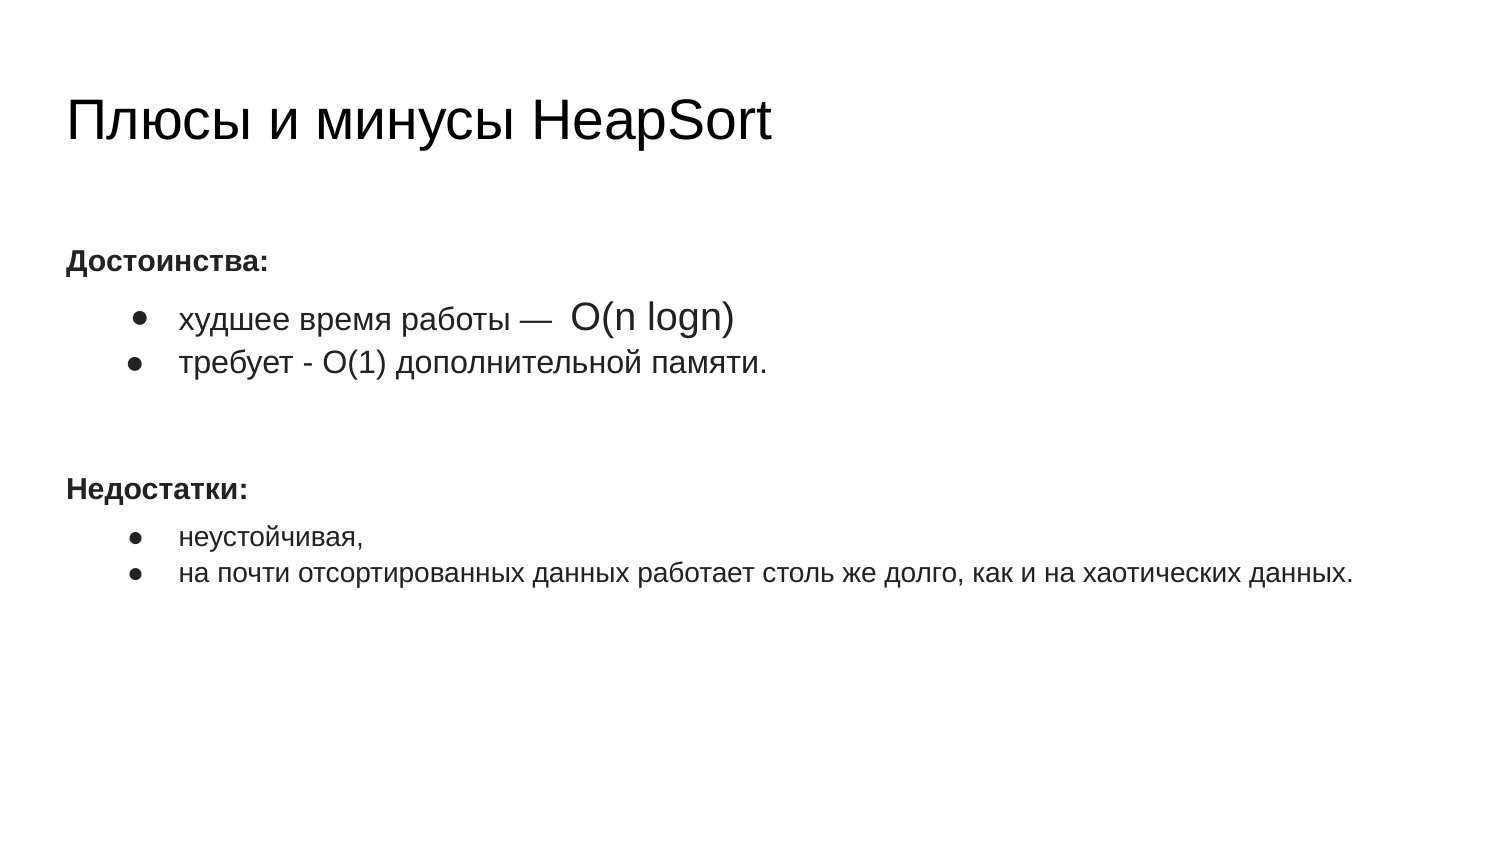

# Плюсы и минусы HeapSort

Достоинства:
худшее время работы —  O(n logn)
требует - O(1) дополнительной памяти.

Недостатки:
неустойчивая,
на почти отсортированных данных работает столь же долго, как и на хаотических данных.